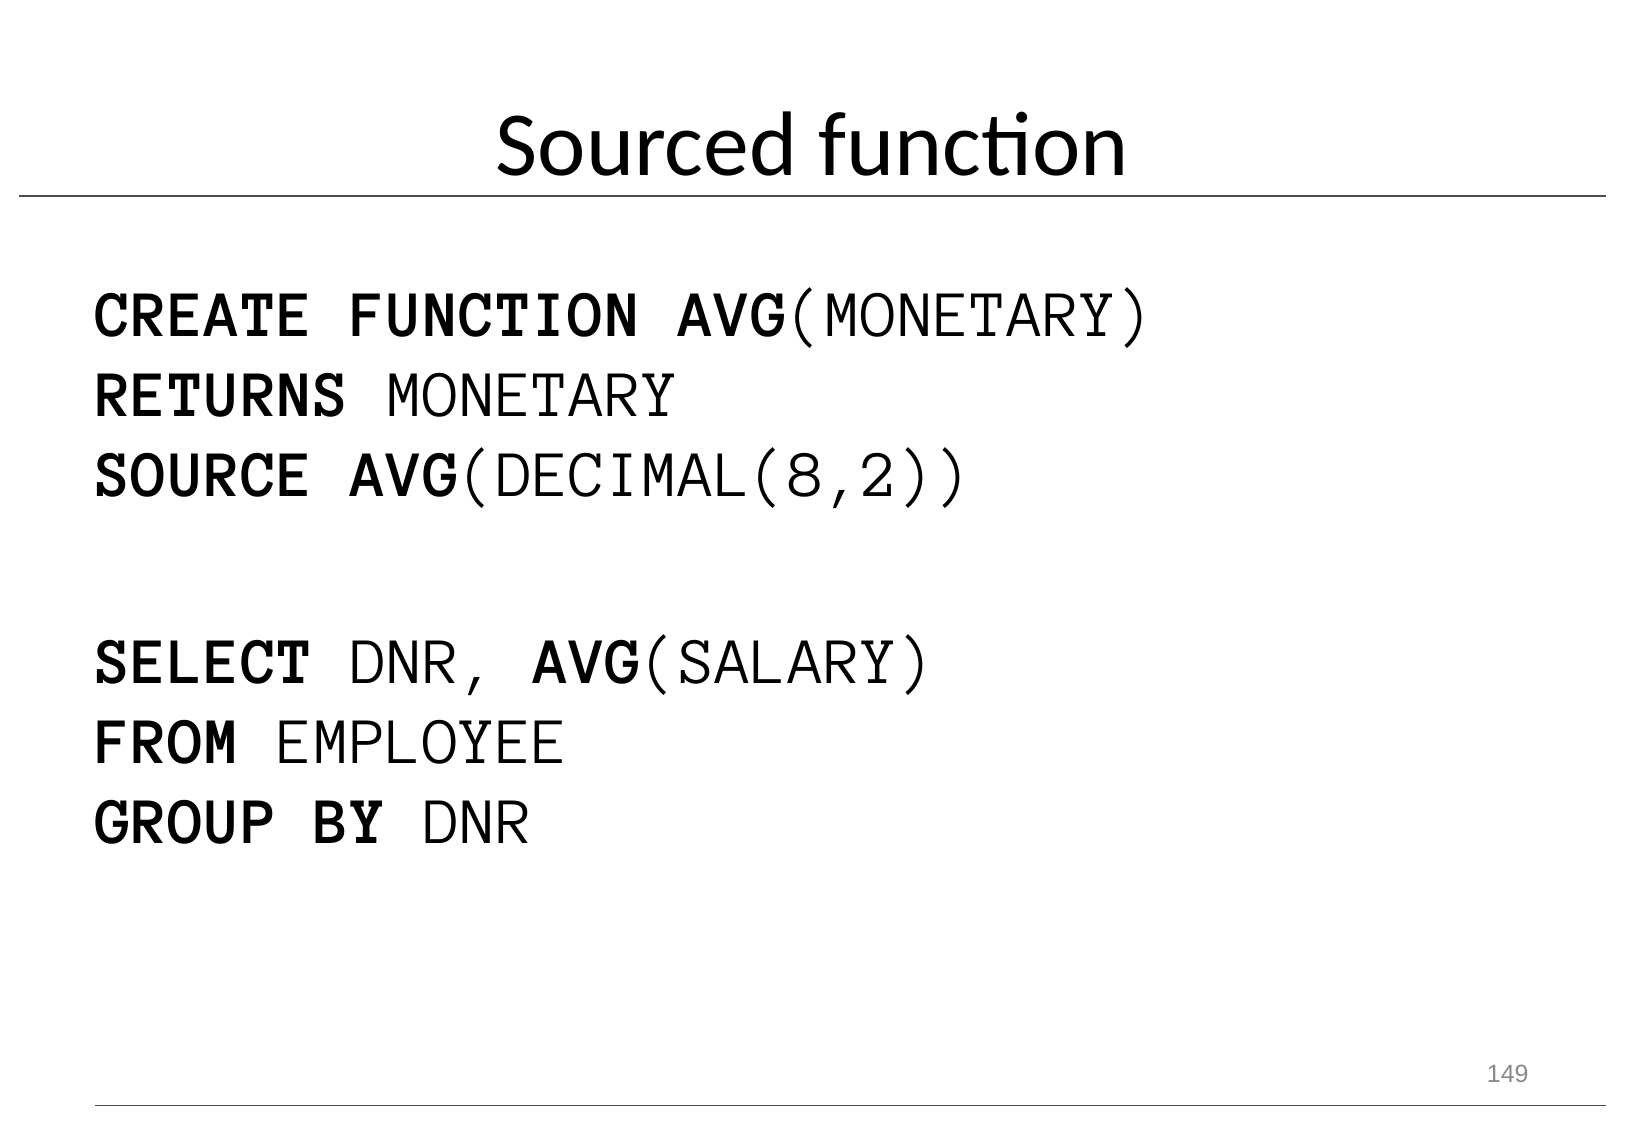

# Sourced function
CREATE FUNCTION AVG(MONETARY)
RETURNS MONETARY
SOURCE AVG(DECIMAL(8,2))

SELECT DNR, AVG(SALARY)
FROM EMPLOYEE
GROUP BY DNR

149